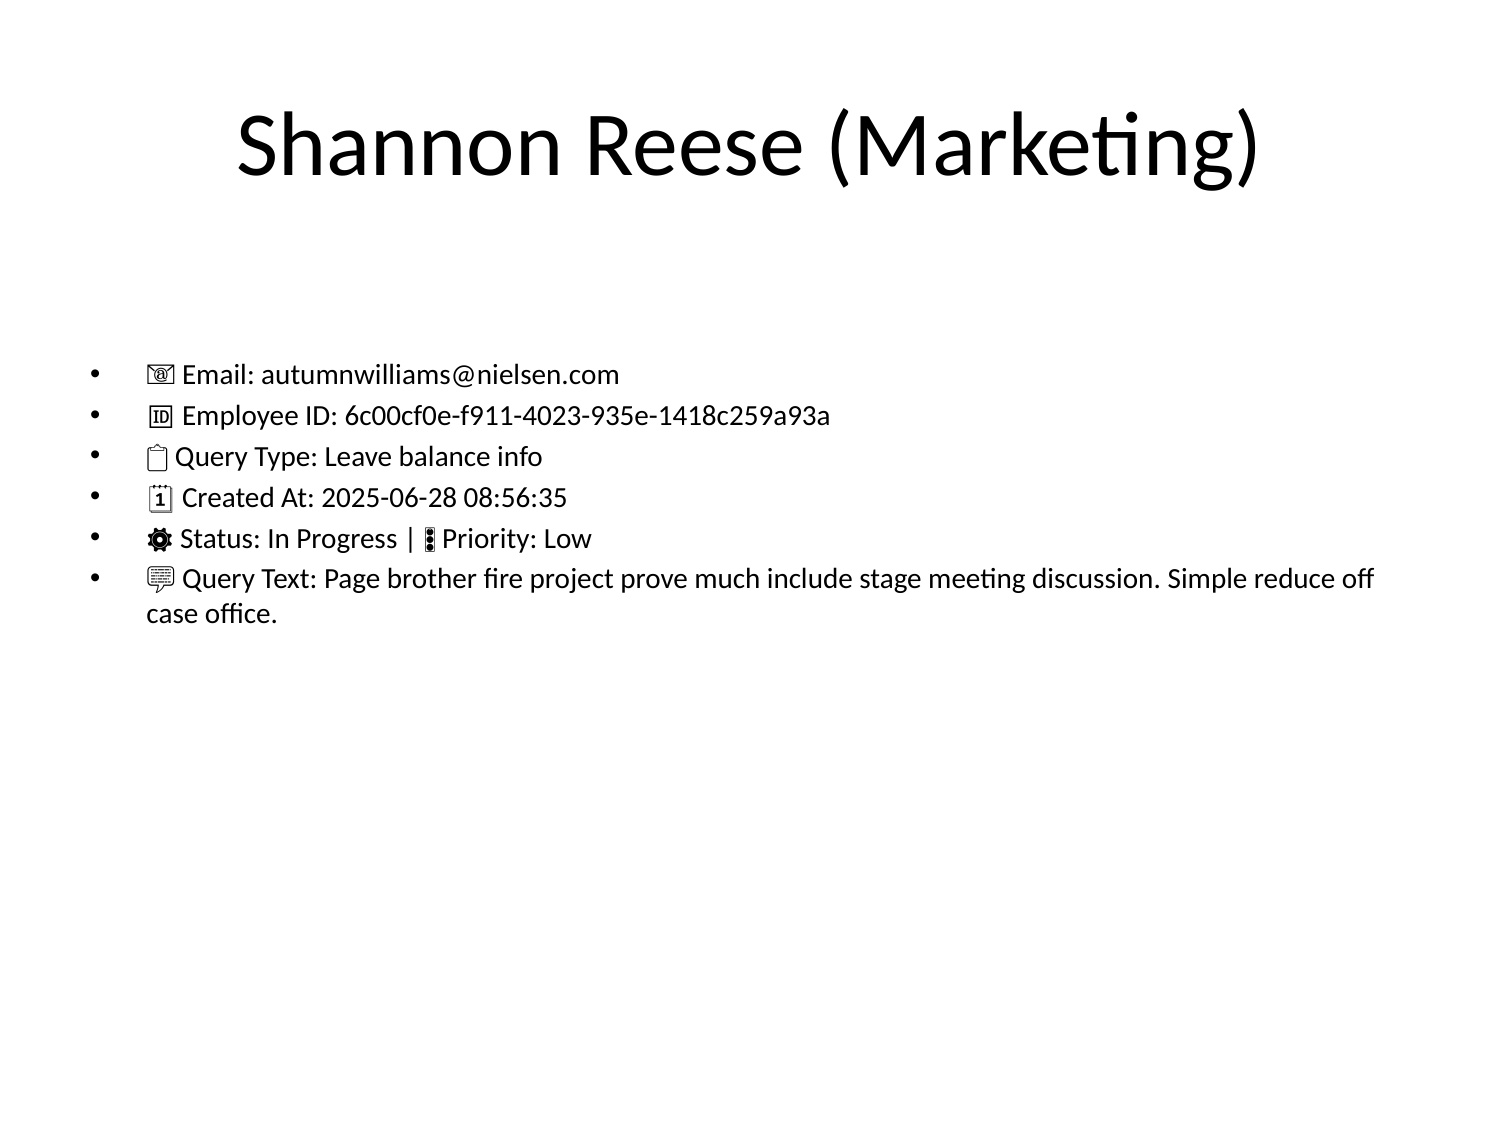

# Shannon Reese (Marketing)

📧 Email: autumnwilliams@nielsen.com
🆔 Employee ID: 6c00cf0e-f911-4023-935e-1418c259a93a
📋 Query Type: Leave balance info
🗓 Created At: 2025-06-28 08:56:35
⚙ Status: In Progress | 🚦 Priority: Low
💬 Query Text: Page brother fire project prove much include stage meeting discussion. Simple reduce off case office.